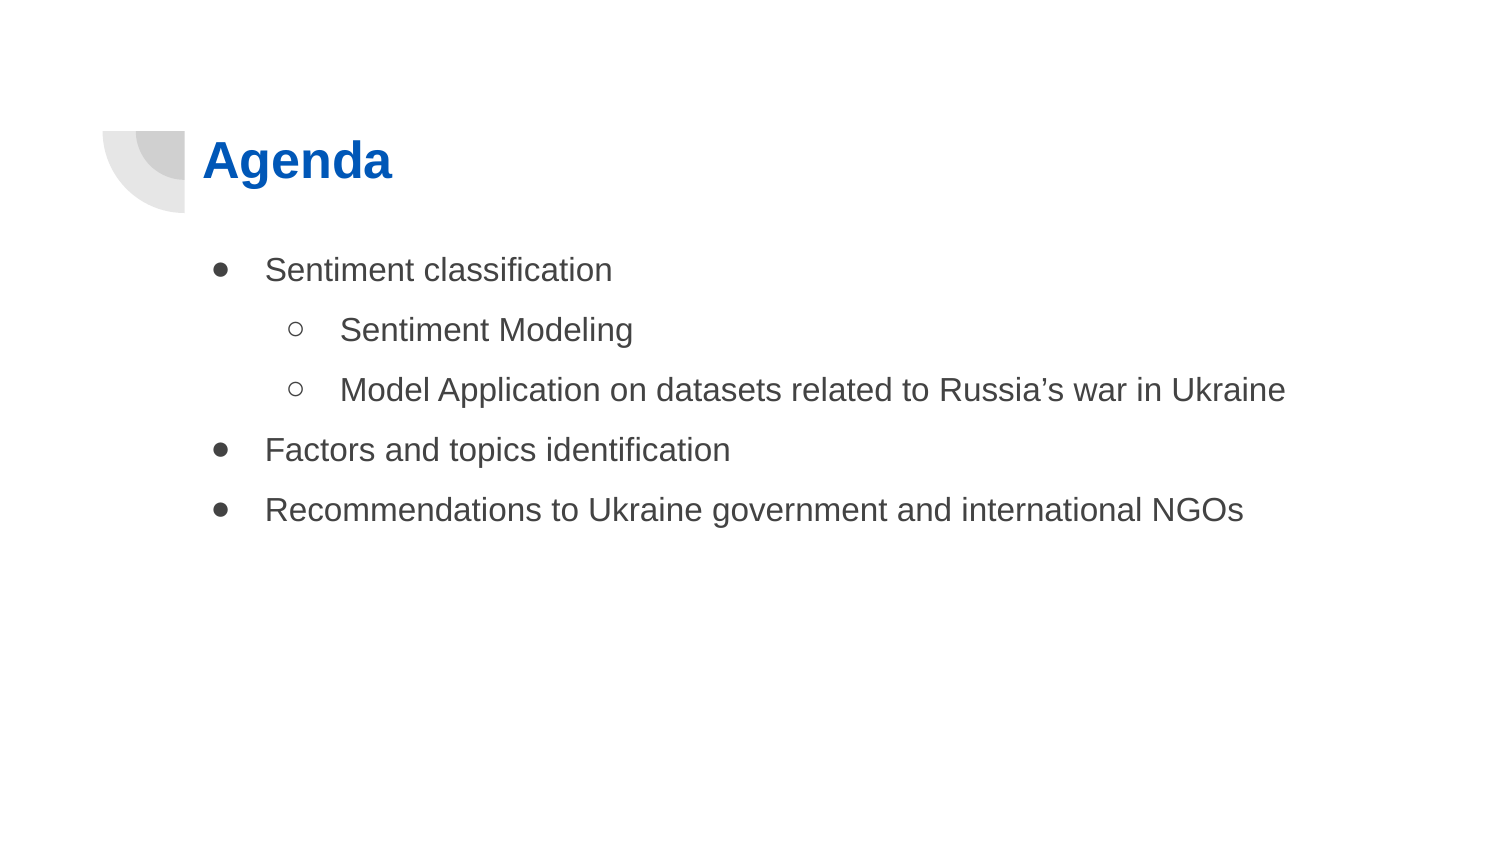

# Agenda
Sentiment classification
Sentiment Modeling
Model Application on datasets related to Russia’s war in Ukraine
Factors and topics identification
Recommendations to Ukraine government and international NGOs